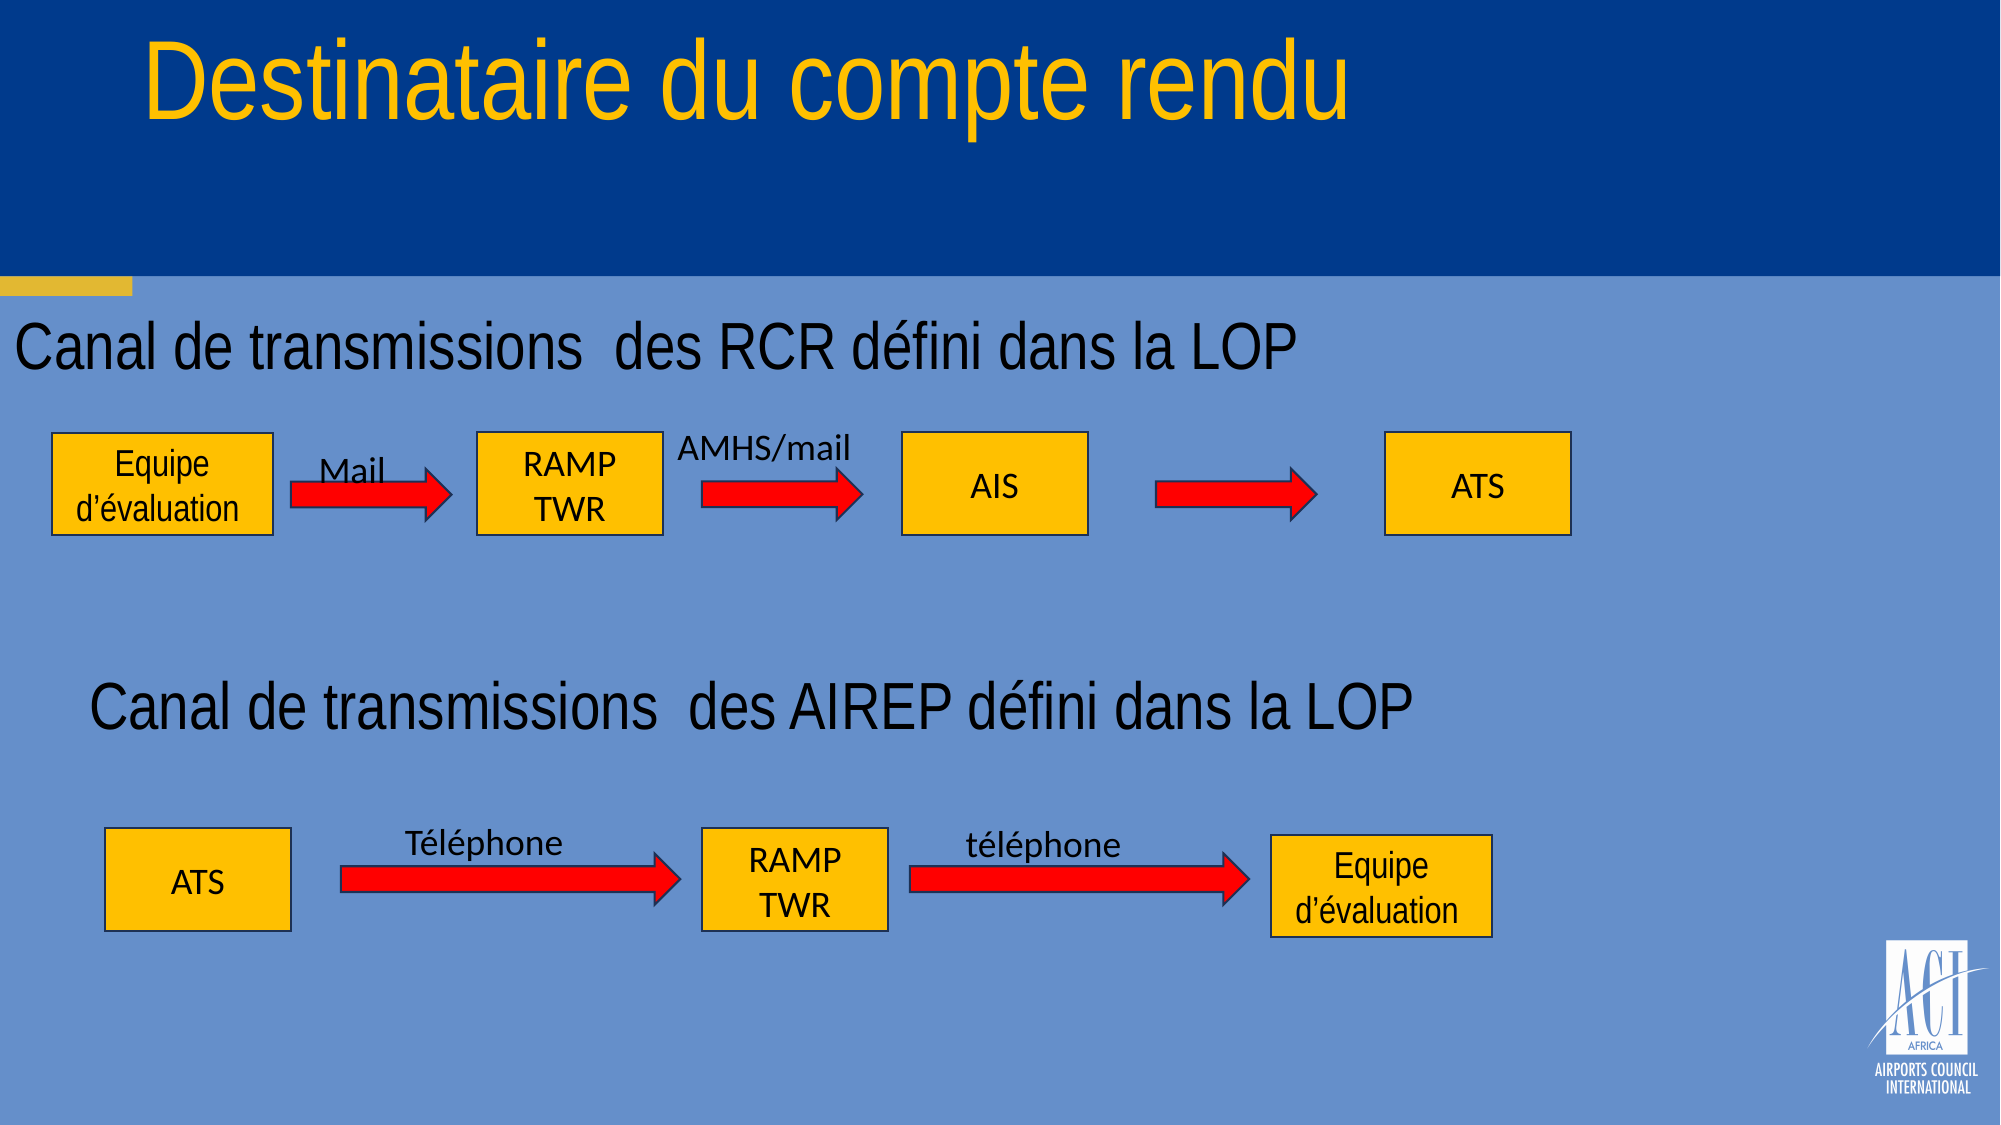

Destinataire du compte rendu
#
Canal de transmissions  des RCR défini dans la LOP
AMHS/mail
RAMP TWR
AIS
ATS
Equipe d’évaluation
Mail

Canal de transmissions  des AIREP défini dans la LOP
Téléphone
téléphone
ATS
RAMP TWR
Equipe d’évaluation